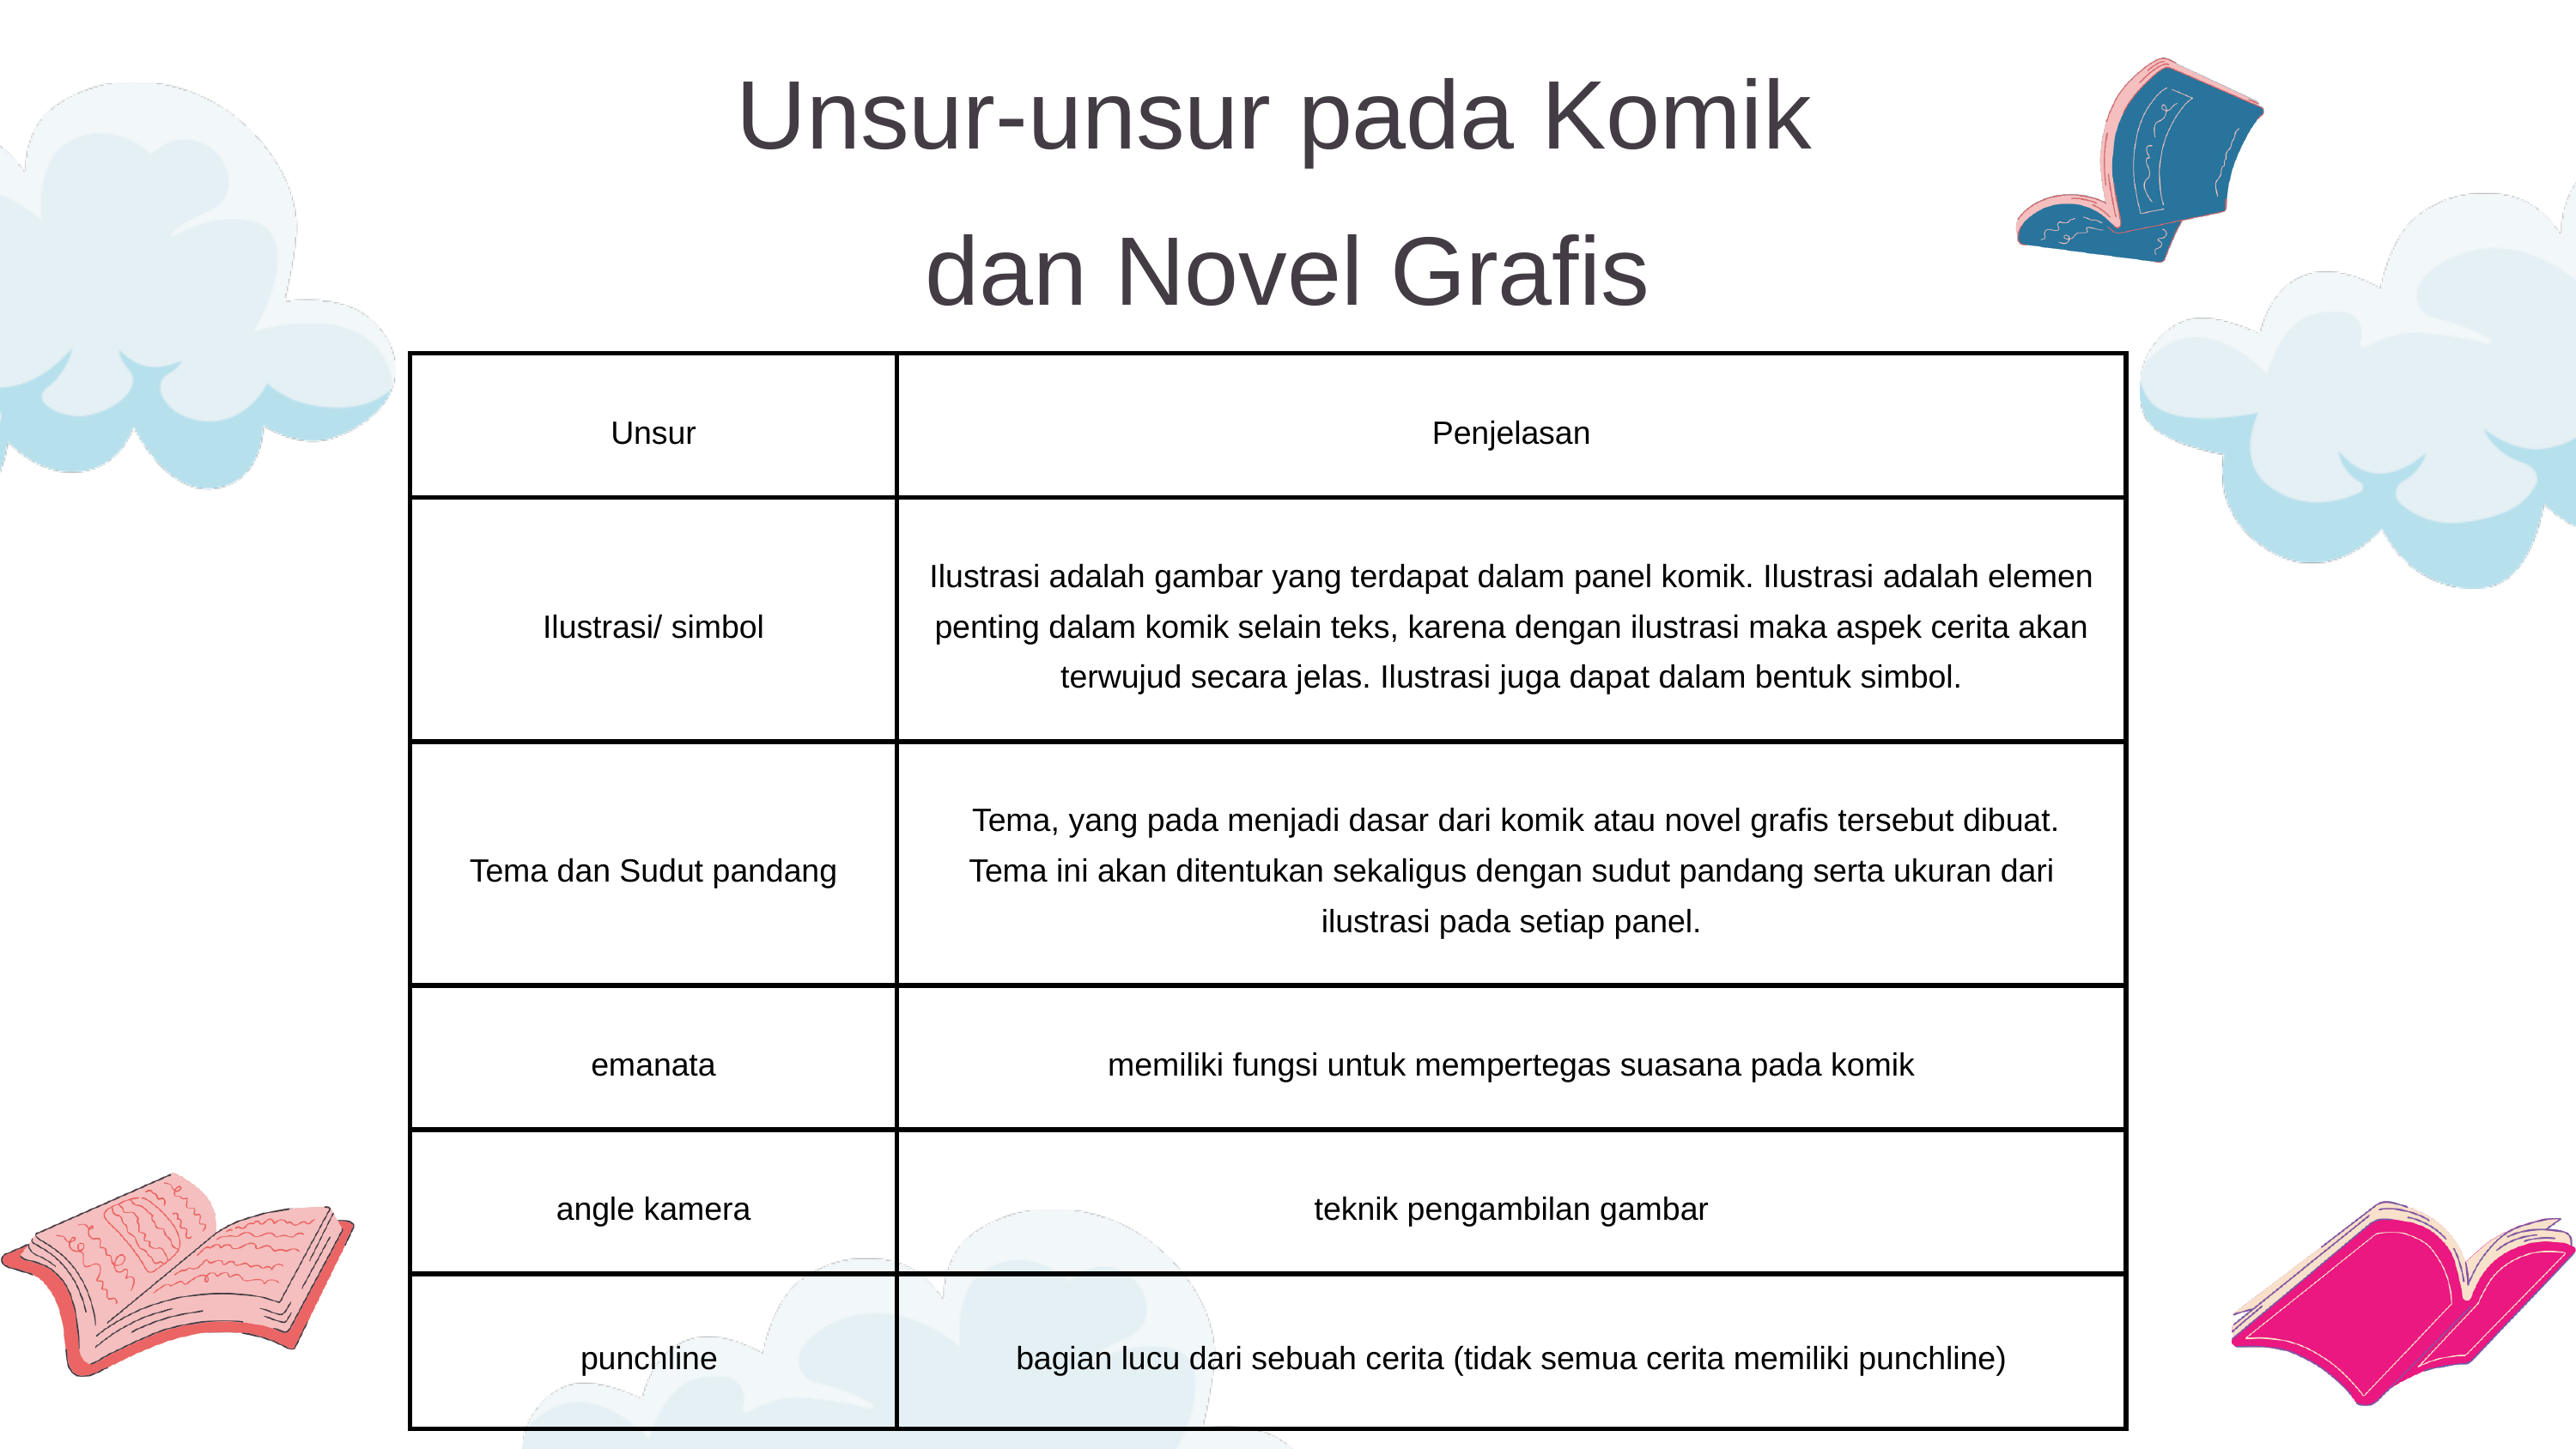

Unsur-unsur pada Komik
dan Novel Grafis

| Unsur | Penjelasan |
| --- | --- |
| Ilustrasi/ simbol | Ilustrasi adalah gambar yang terdapat dalam panel komik. Ilustrasi adalah elemen penting dalam komik selain teks, karena dengan ilustrasi maka aspek cerita akan terwujud secara jelas. Ilustrasi juga dapat dalam bentuk simbol. |
| Tema dan Sudut pandang | Tema, yang pada menjadi dasar dari komik atau novel grafis tersebut dibuat. Tema ini akan ditentukan sekaligus dengan sudut pandang serta ukuran dari ilustrasi pada setiap panel. |
| emanata | memiliki fungsi untuk mempertegas suasana pada komik |
| angle kamera | teknik pengambilan gambar |
| punchline | bagian lucu dari sebuah cerita (tidak semua cerita memiliki punchline) |